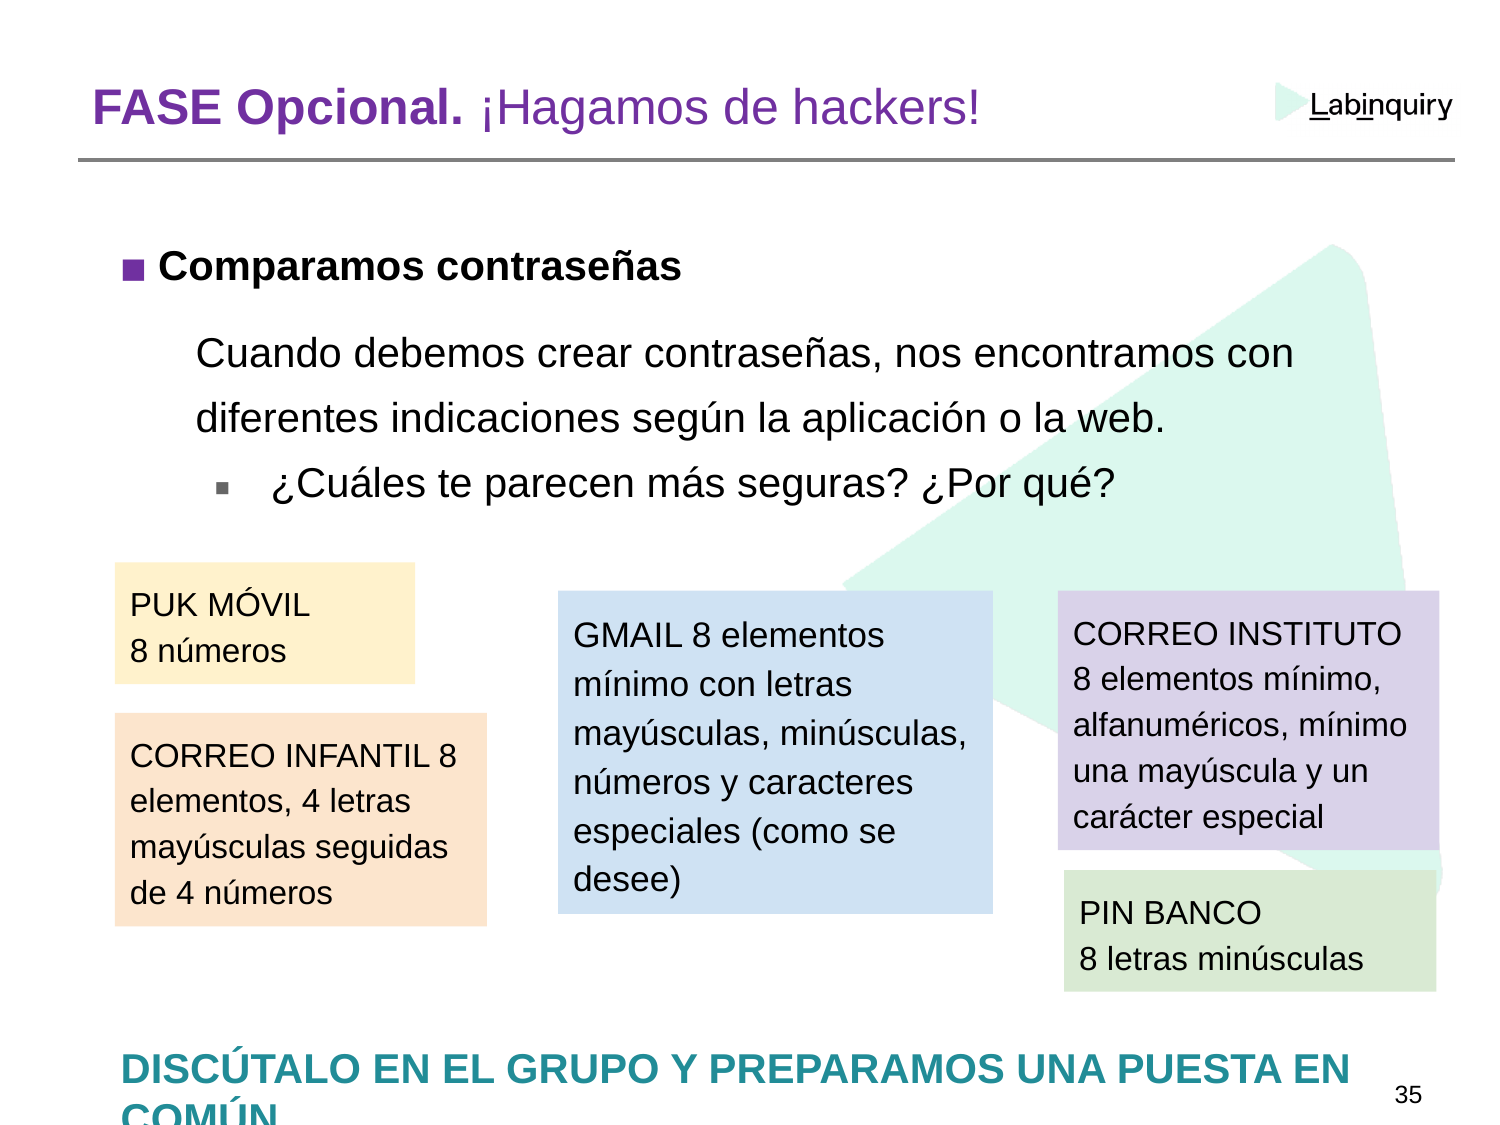

# FASE Opcional. ¡Hagamos de hackers!
Comparamos contraseñas

Cuando debemos crear contraseñas, nos encontramos con diferentes indicaciones según la aplicación o la web.
¿Cuáles te parecen más seguras? ¿Por qué?

PUK MÓVIL
8 números
GMAIL 8 elementos mínimo con letras mayúsculas, minúsculas, números y caracteres especiales (como se desee)
CORREO INSTITUTO
8 elementos mínimo, alfanuméricos, mínimo una mayúscula y un carácter especial
CORREO INFANTIL 8 elementos, 4 letras mayúsculas seguidas de 4 números
PIN BANCO
8 letras minúsculas
DISCÚTALO EN EL GRUPO Y PREPARAMOS UNA PUESTA EN COMÚN